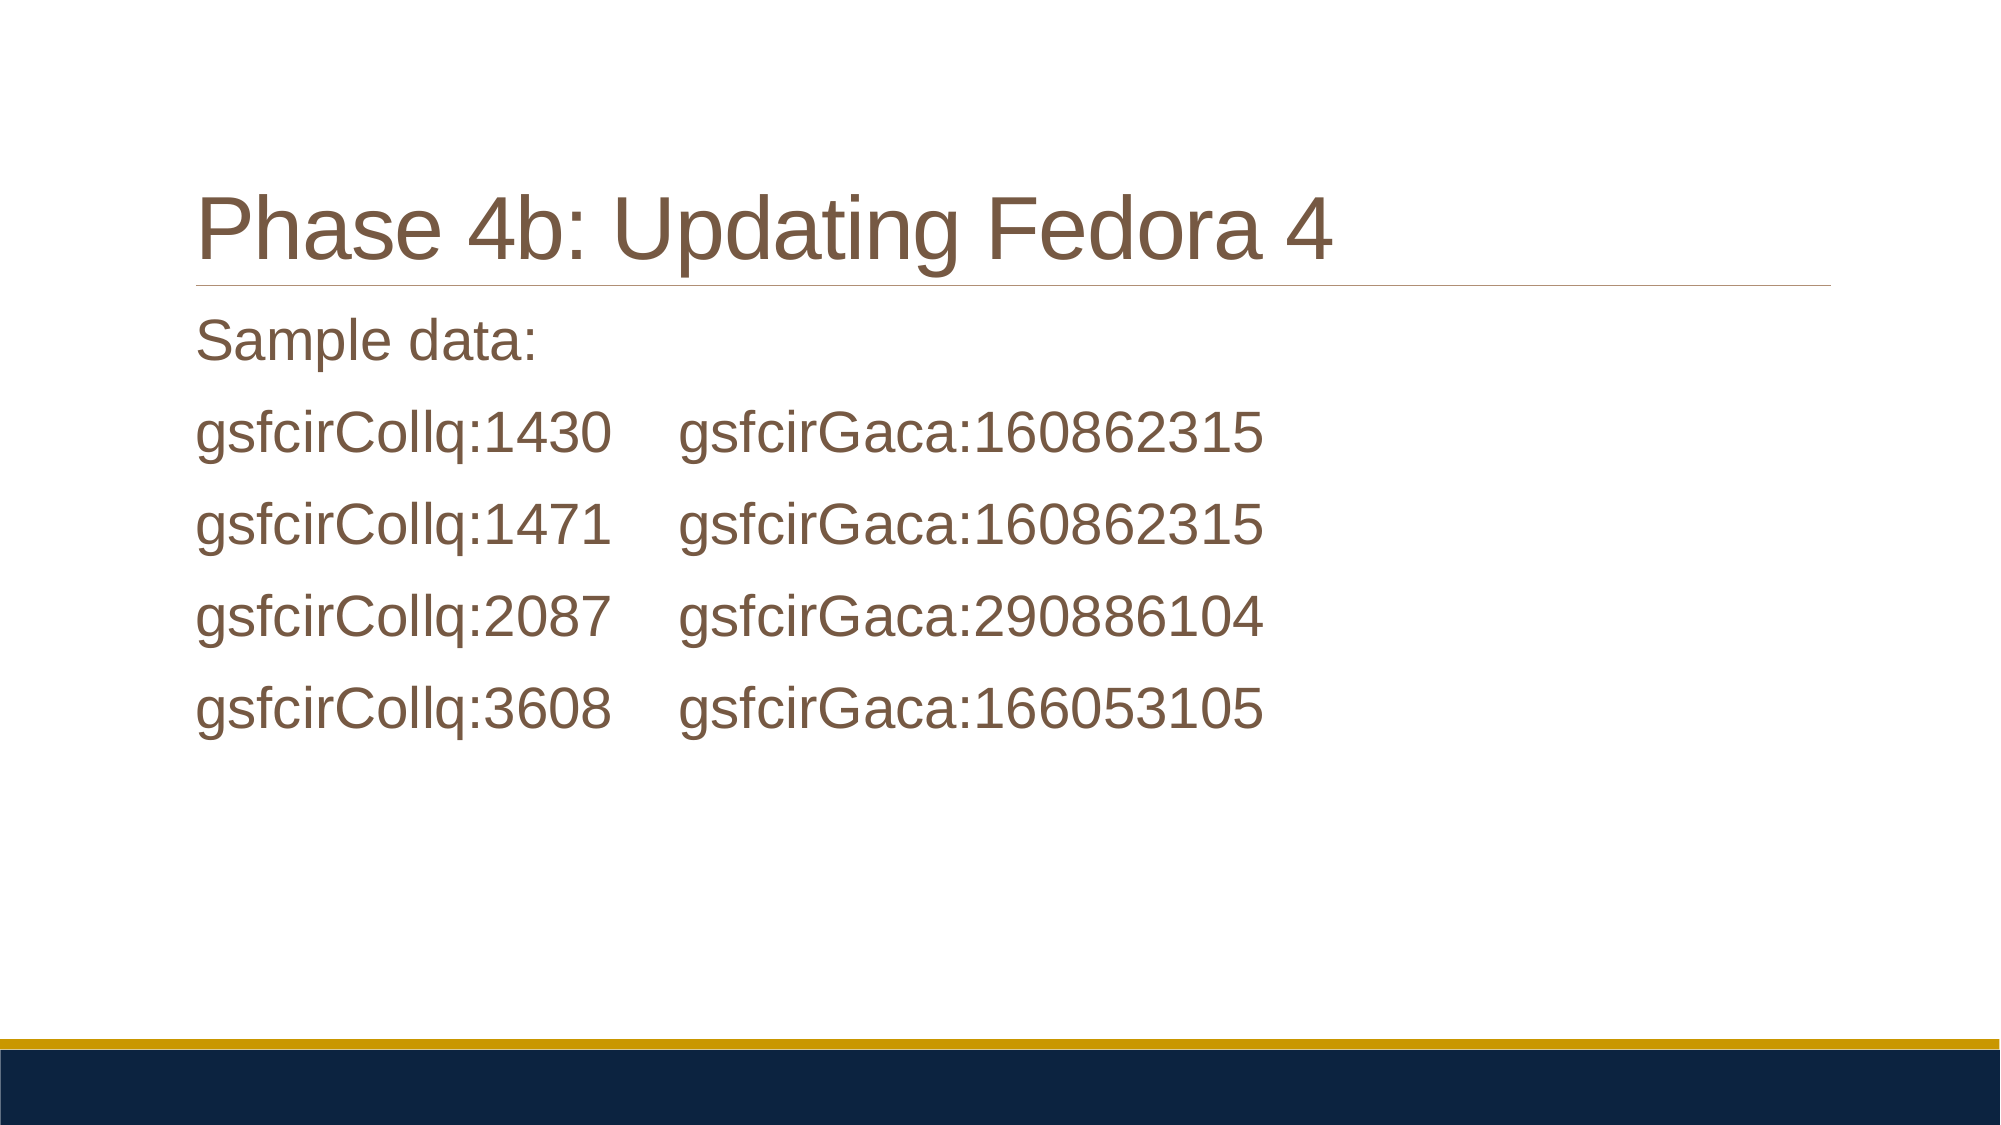

# Phase 4b: Updating Fedora 4
Sample data:
gsfcirCollq:1430    gsfcirGaca:160862315
gsfcirCollq:1471    gsfcirGaca:160862315
gsfcirCollq:2087    gsfcirGaca:290886104
gsfcirCollq:3608    gsfcirGaca:166053105